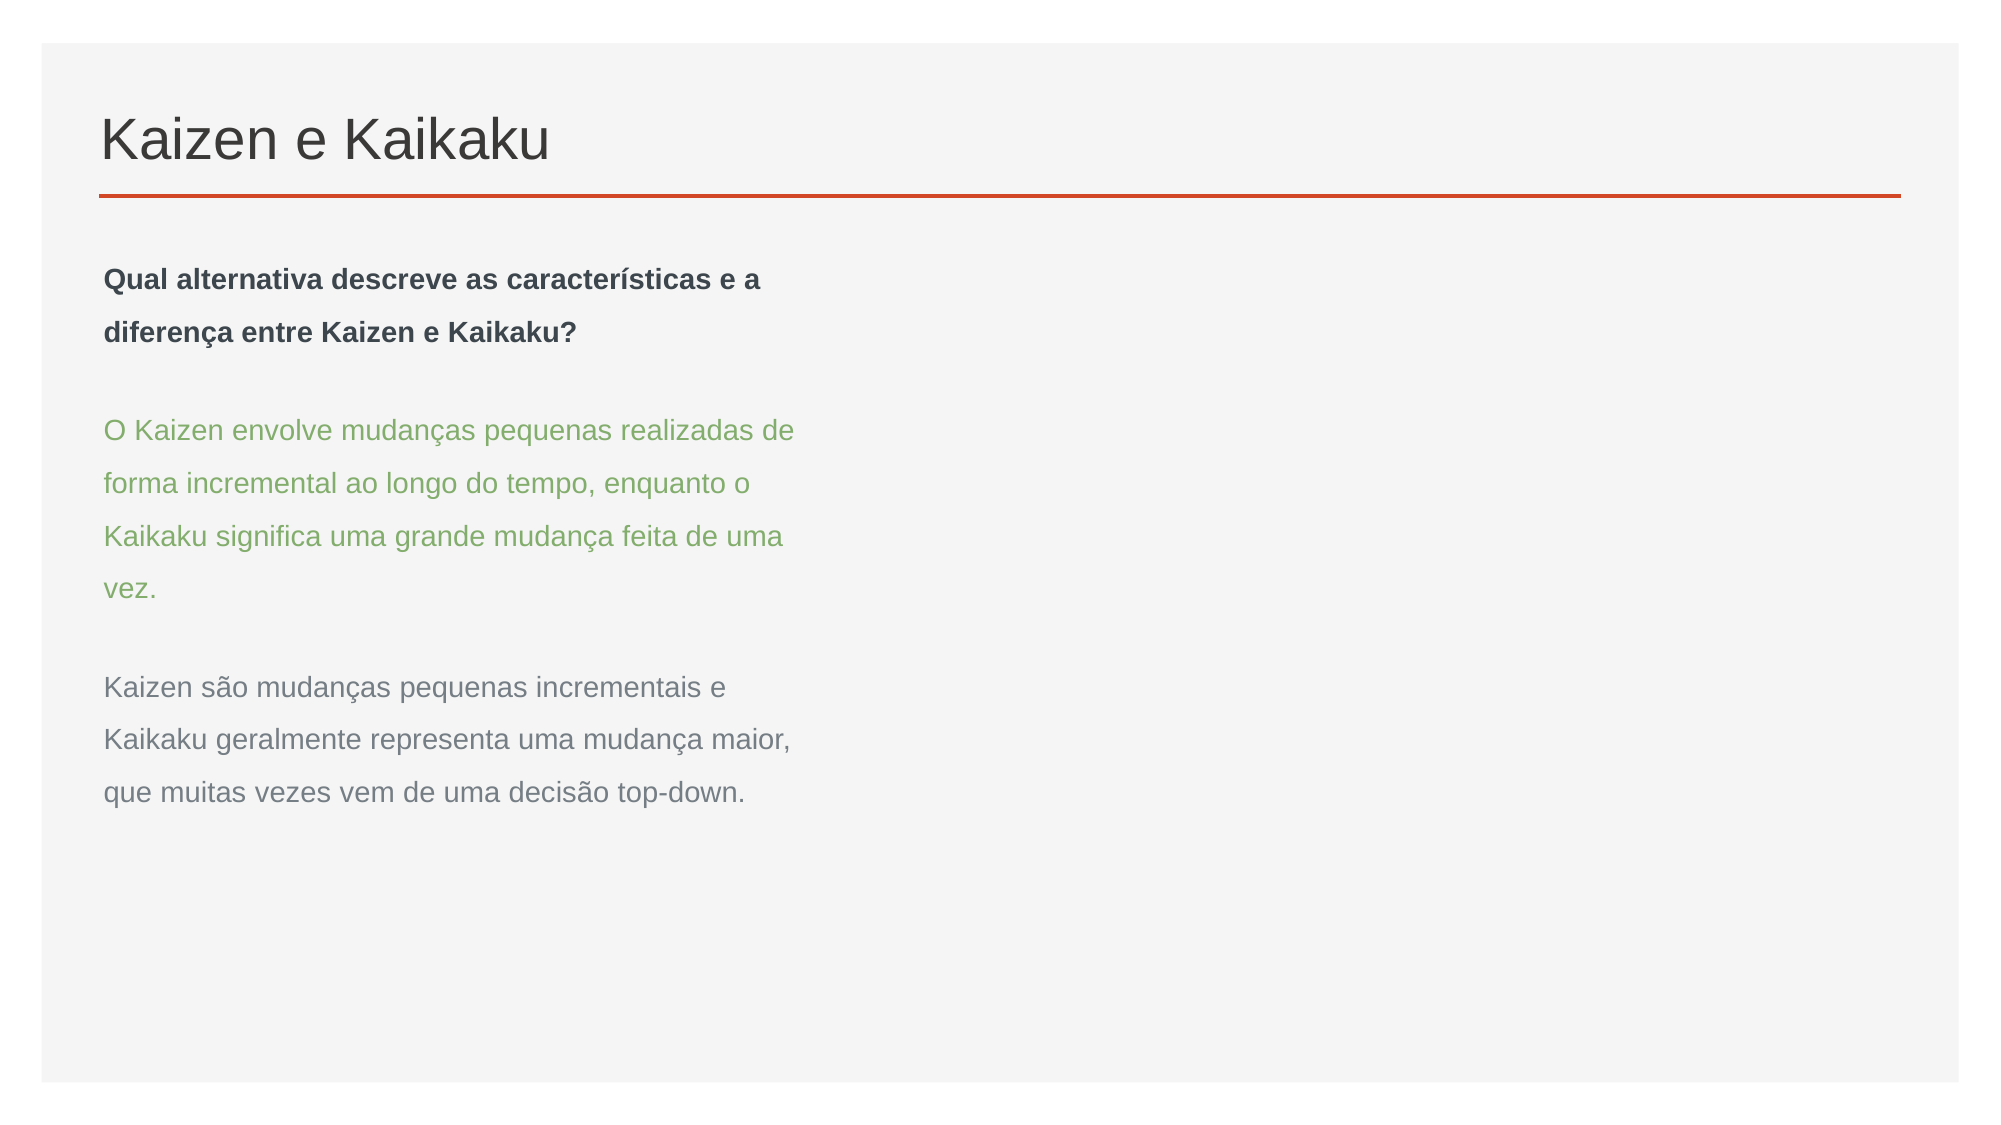

# Kaizen e Kaikaku
Qual alternativa descreve as características e a diferença entre Kaizen e Kaikaku?
O Kaizen envolve mudanças pequenas realizadas de forma incremental ao longo do tempo, enquanto o Kaikaku significa uma grande mudança feita de uma vez.
Kaizen são mudanças pequenas incrementais e Kaikaku geralmente representa uma mudança maior, que muitas vezes vem de uma decisão top-down.